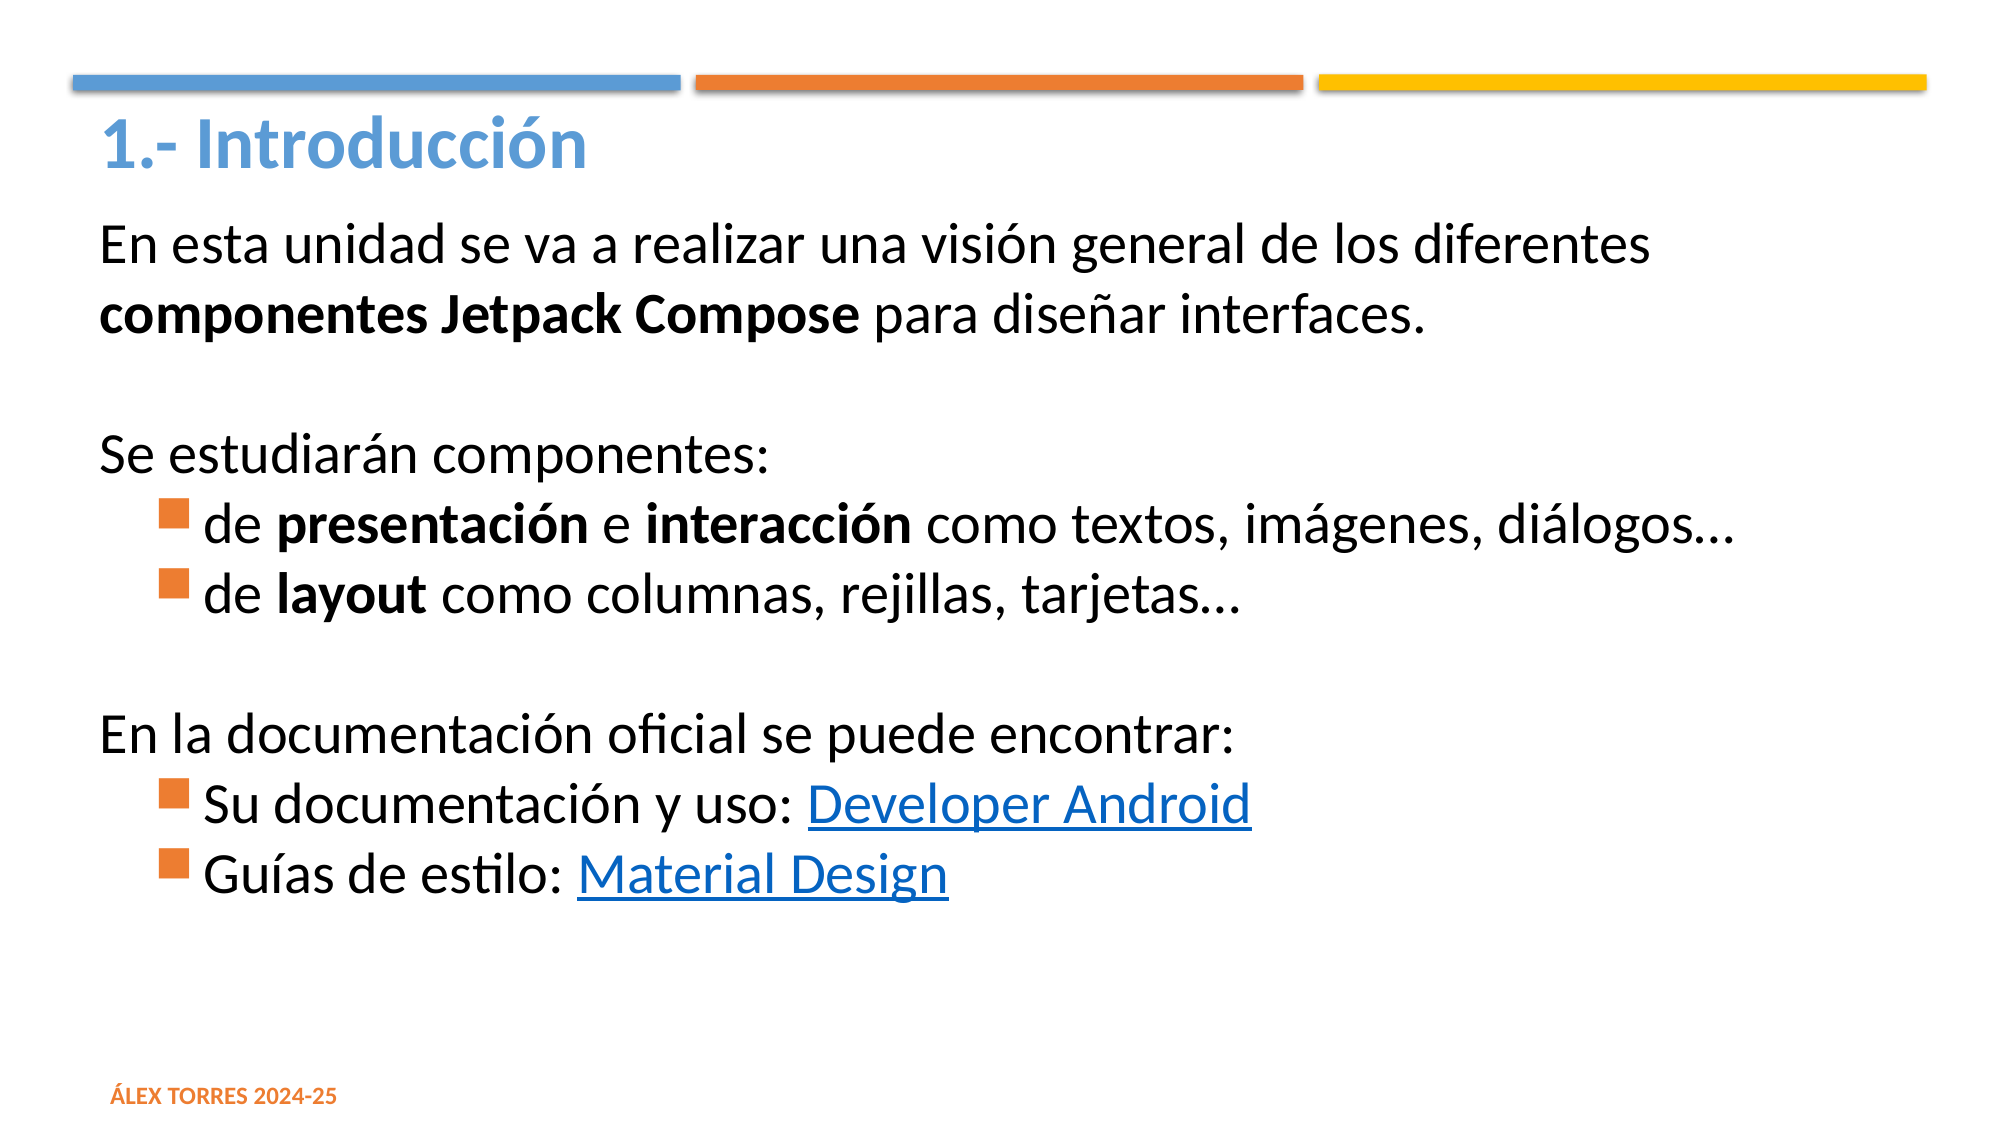

1.- Introducción
En esta unidad se va a realizar una visión general de los diferentes componentes Jetpack Compose para diseñar interfaces.

Se estudiarán componentes:
de presentación e interacción como textos, imágenes, diálogos…
de layout como columnas, rejillas, tarjetas…

En la documentación oficial se puede encontrar:
Su documentación y uso: Developer Android
Guías de estilo: Material Design